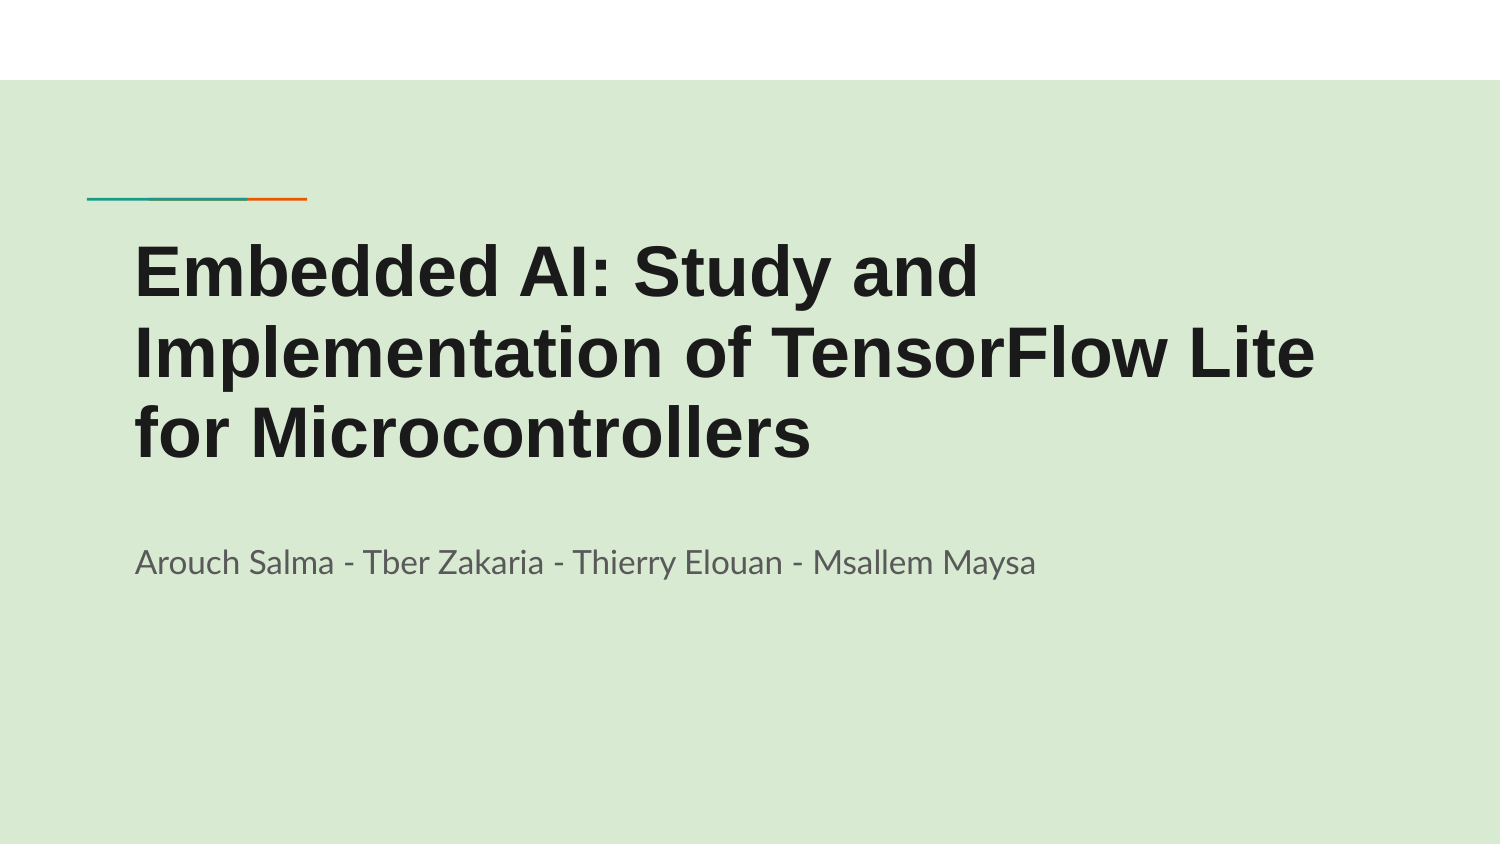

# Embedded AI: Study and Implementation of TensorFlow Lite for Microcontrollers
Arouch Salma - Tber Zakaria - Thierry Elouan - Msallem Maysa